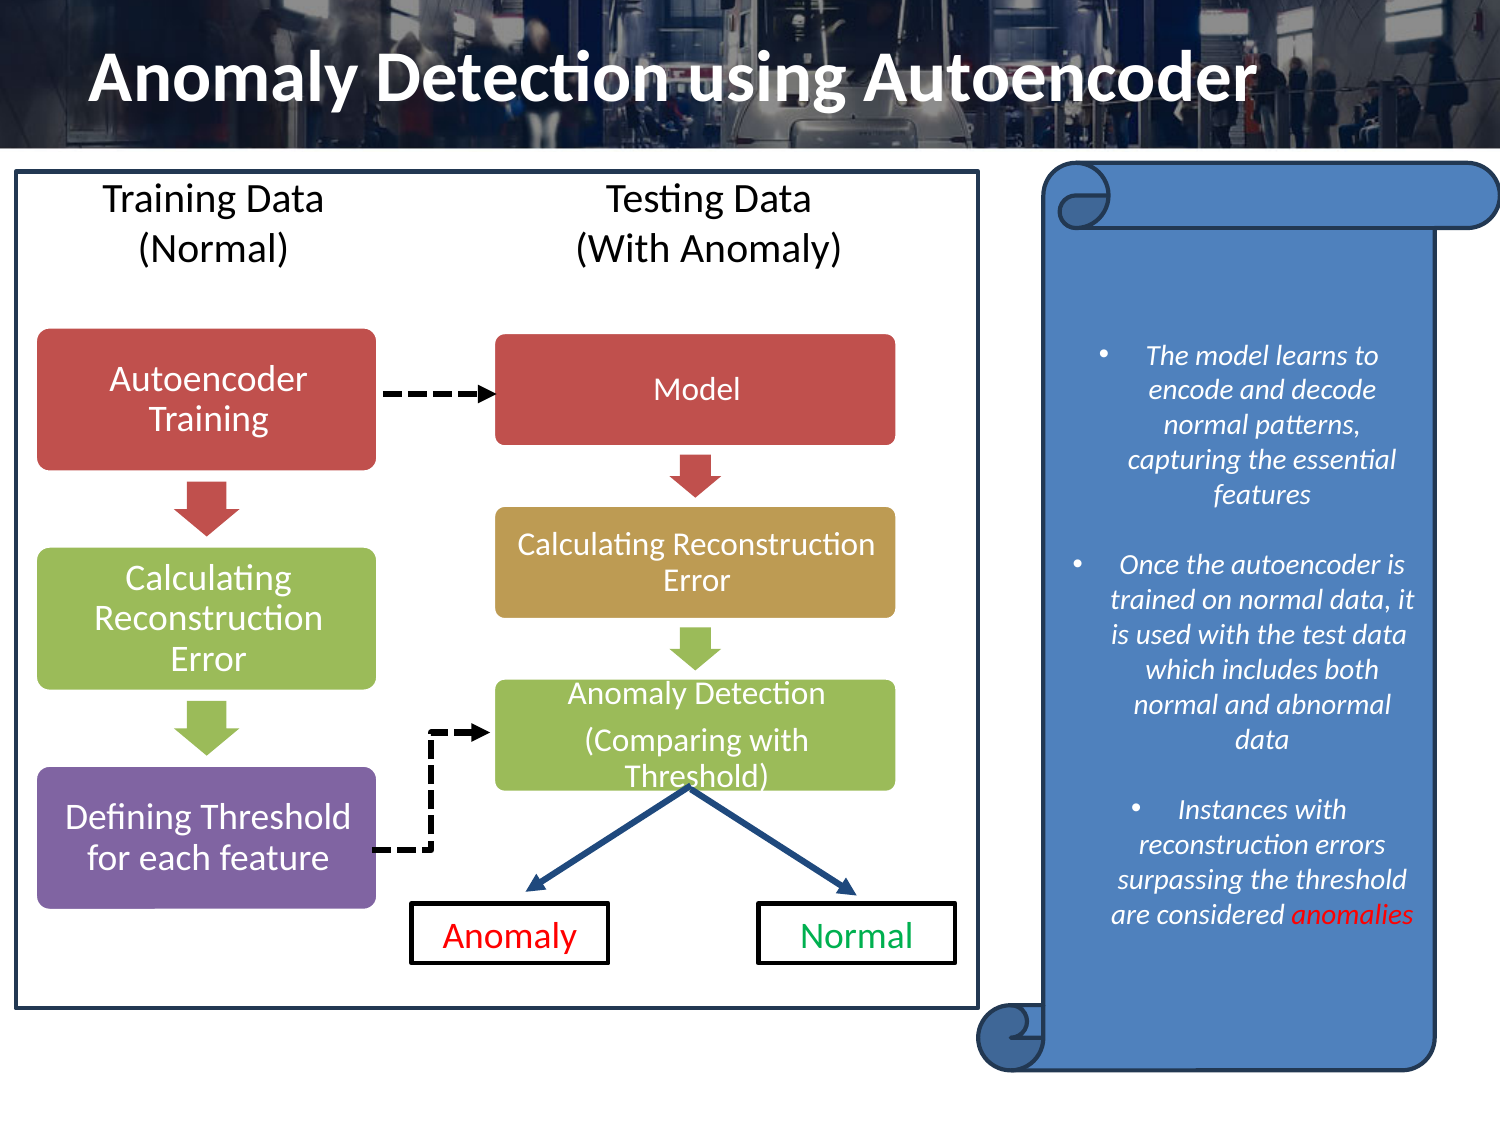

# Anomaly Detection using Autoencoder
Training Data
(Normal)
Testing Data
(With Anomaly)
The model learns to encode and decode normal patterns, capturing the essential features

Once the autoencoder is trained on normal data, it is used with the test data  which includes both normal and abnormal data

Instances with reconstruction errors surpassing the threshold are considered anomalies

Autoencoder Training

Calculating Reconstruction Error

Defining Threshold for each feature
Model

Calculating Reconstruction Error

Anomaly Detection
(Comparing with Threshold)
Anomaly
Normal